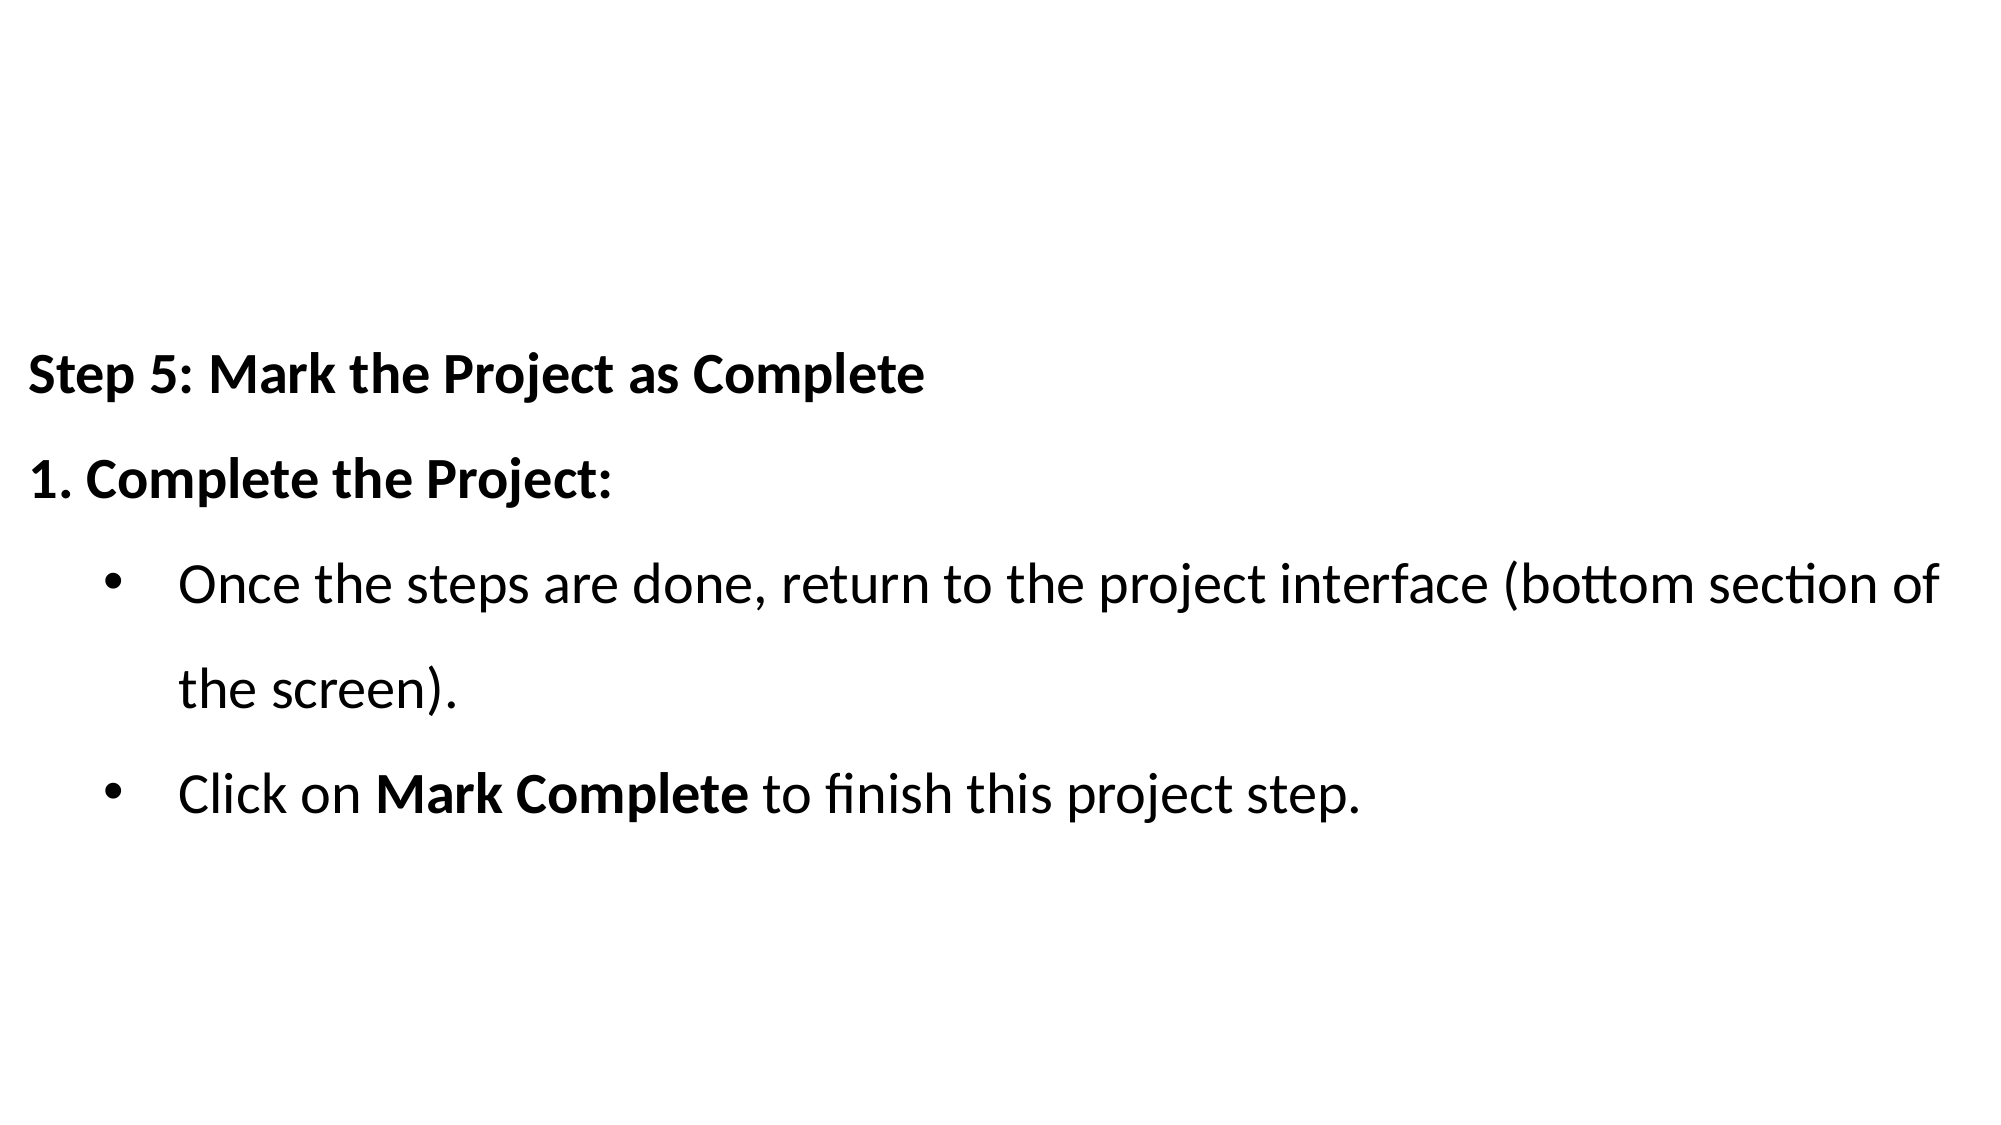

Step 5: Mark the Project as Complete
 Complete the Project:
Once the steps are done, return to the project interface (bottom section of the screen).
Click on Mark Complete to finish this project step.